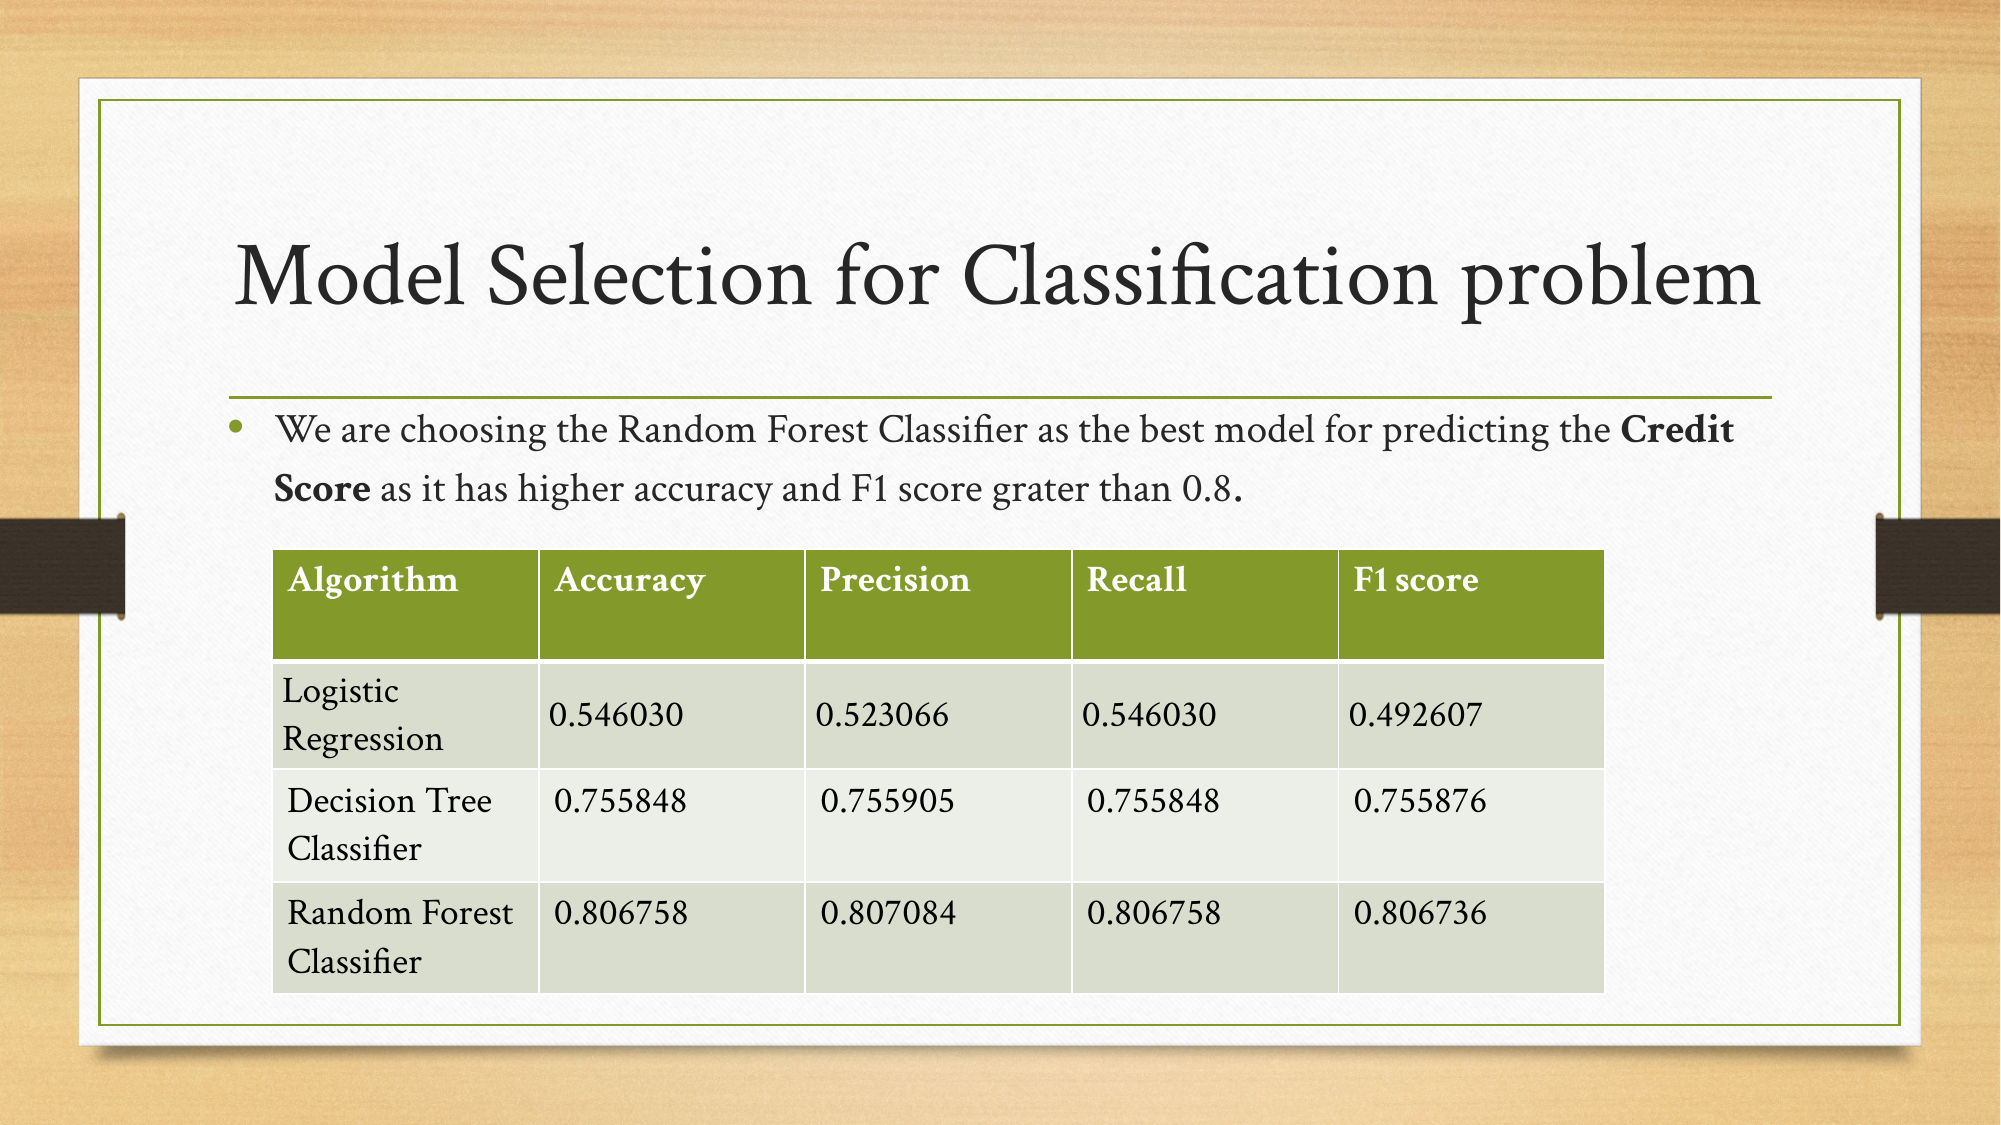

# Model Selection for Classification problem
We are choosing the Random Forest Classifier as the best model for predicting the Credit Score as it has higher accuracy and F1 score grater than 0.8.

| Algorithm | Accuracy | Precision | Recall | F1 score |
| --- | --- | --- | --- | --- |
| Logistic Regression | 0.546030 | 0.523066 | 0.546030 | 0.492607 |
| Decision Tree Classifier | 0.755848 | 0.755905 | 0.755848 | 0.755876 |
| Random Forest Classifier | 0.806758 | 0.807084 | 0.806758 | 0.806736 |